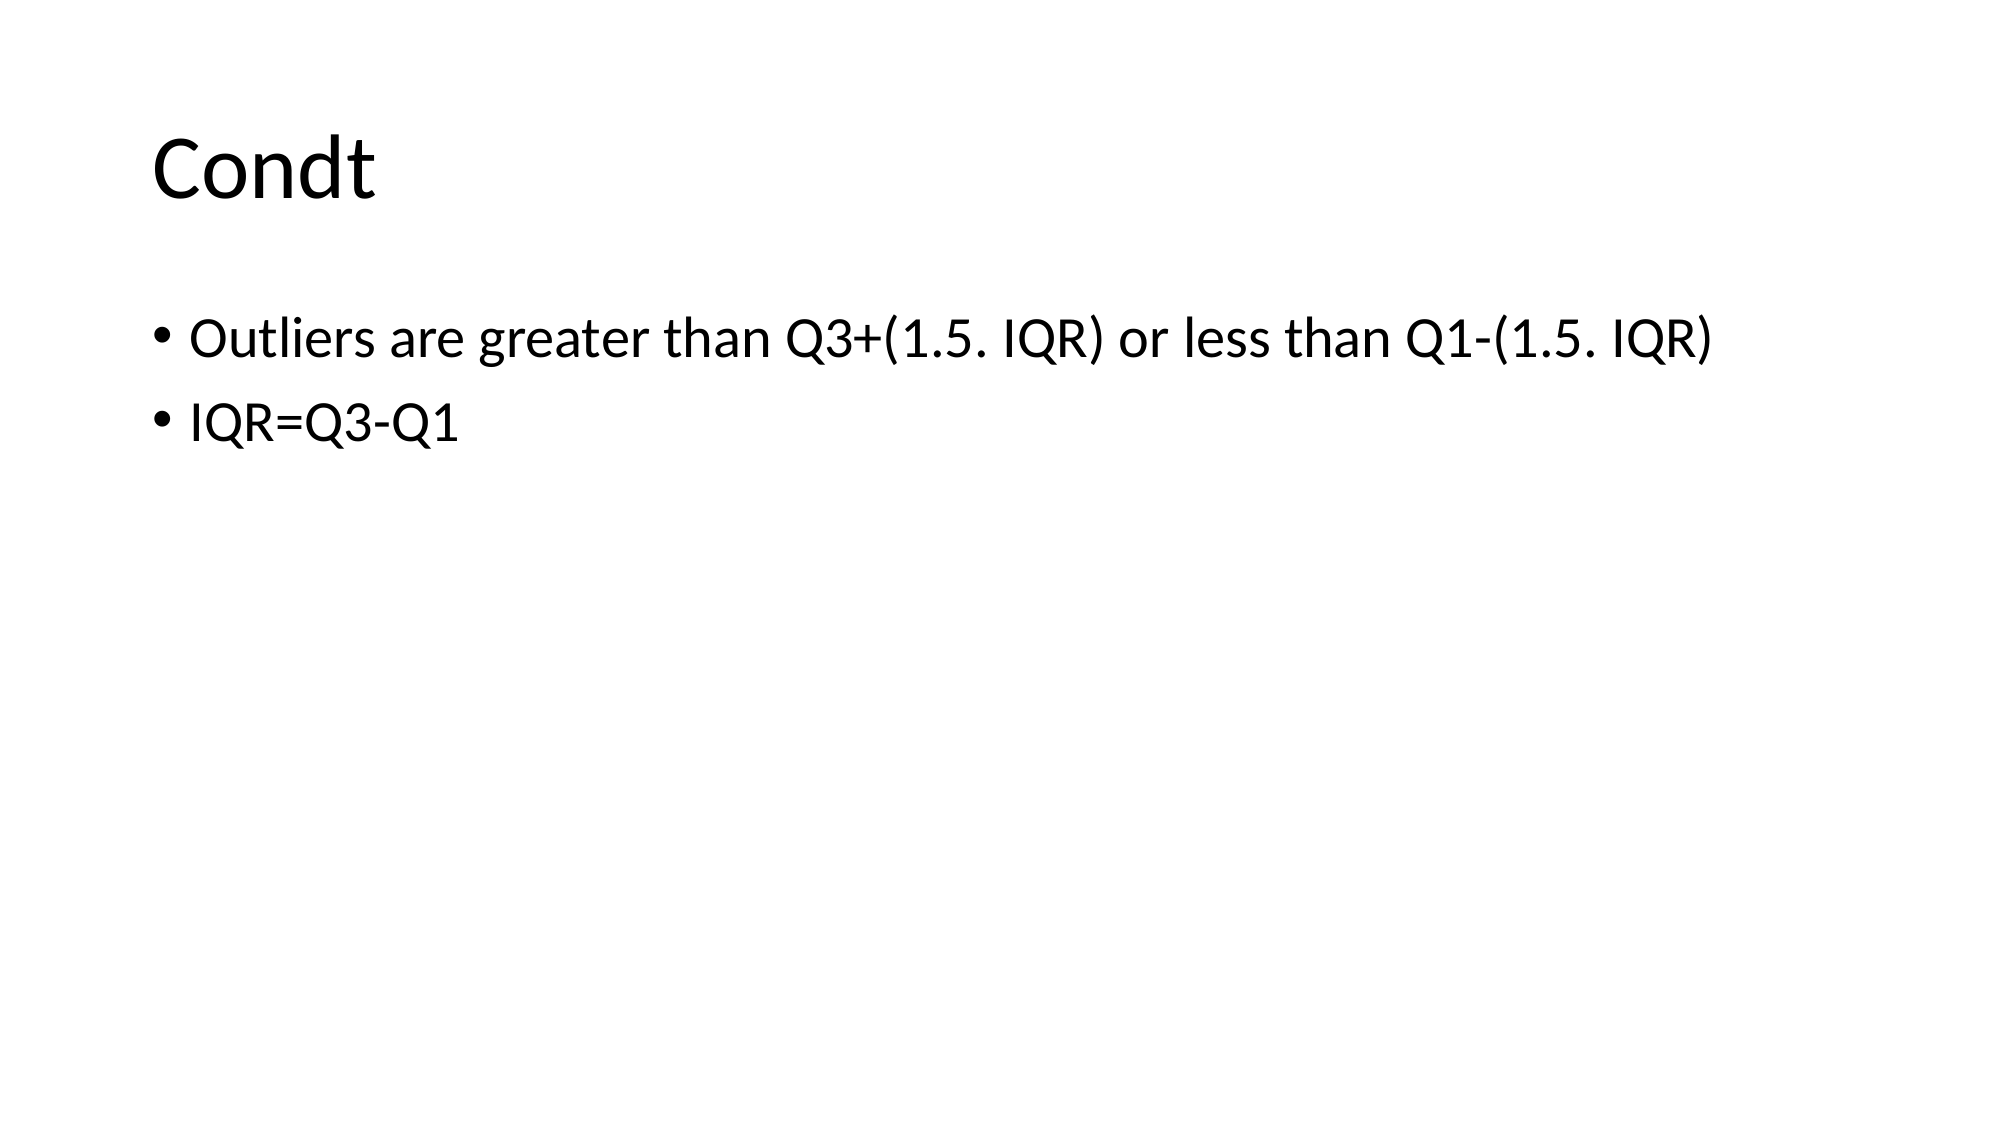

# Condt
Outliers are greater than Q3+(1.5. IQR) or less than Q1-(1.5. IQR)
IQR=Q3-Q1